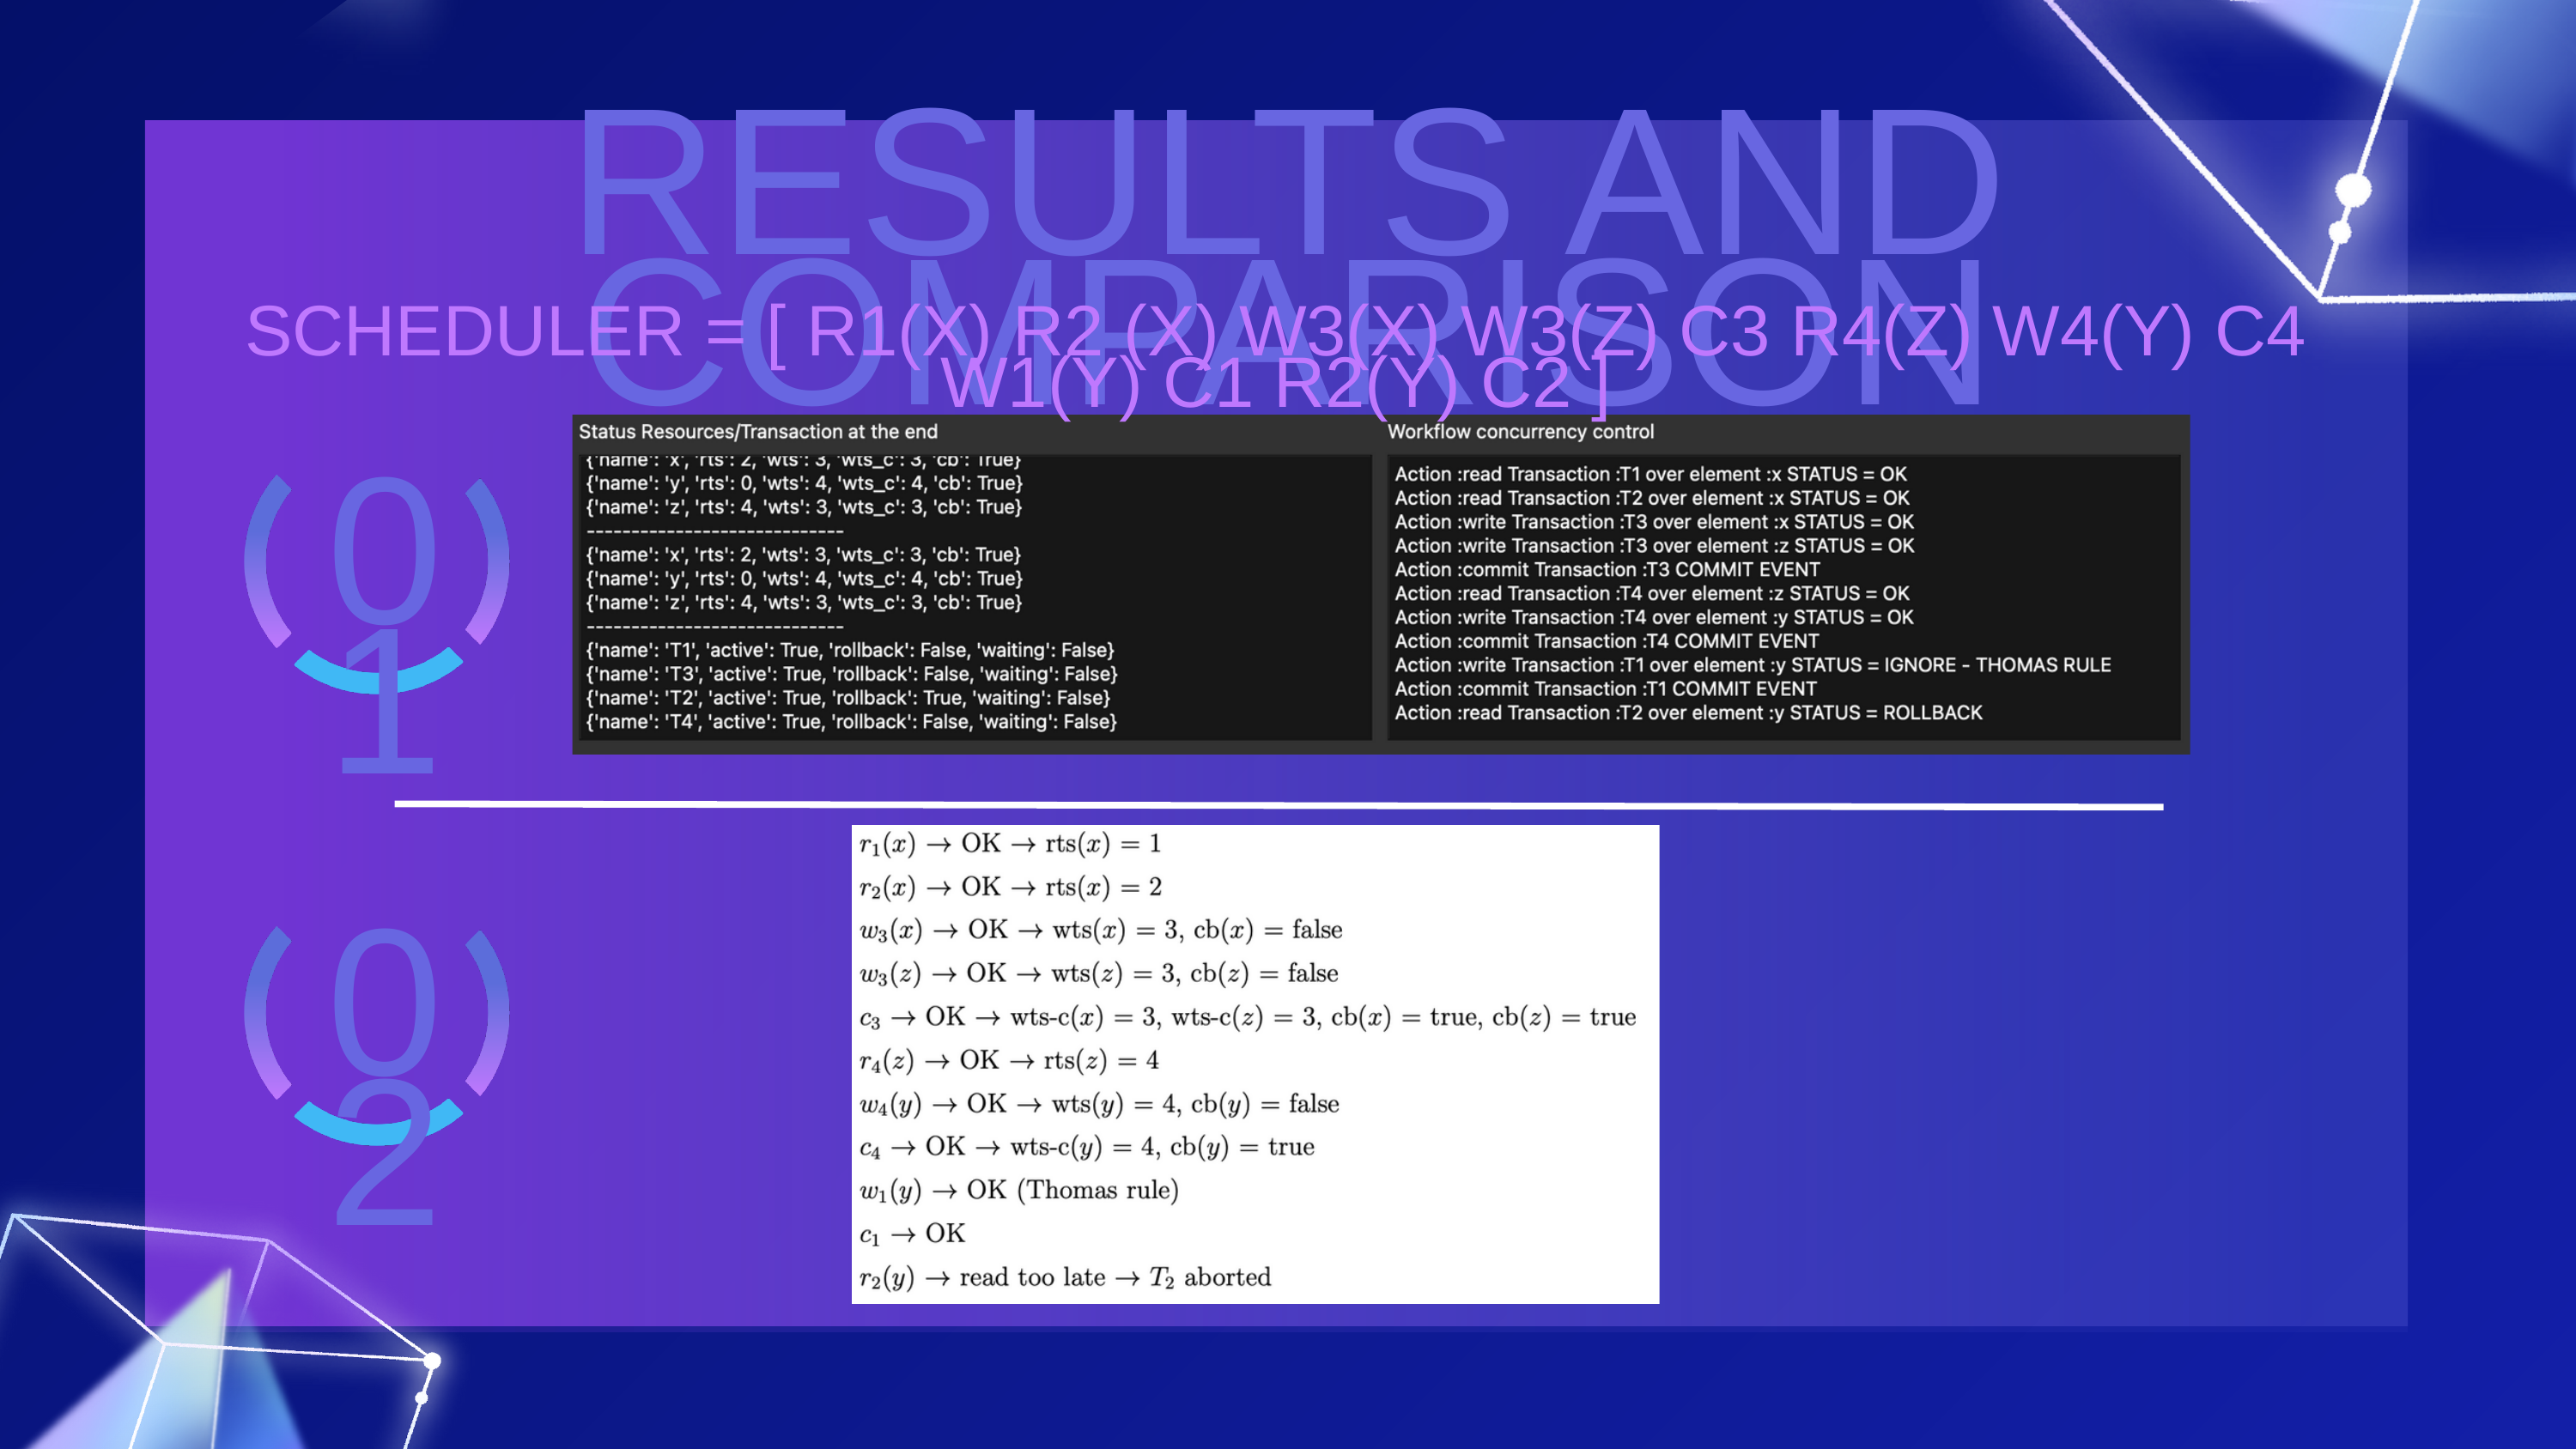

RESULTS AND COMPARISON
SCHEDULER = [ R1(X) R2 (X) W3(X) W3(Z) C3 R4(Z) W4(Y) C4 W1(Y) C1 R2(Y) C2 ]

01

02